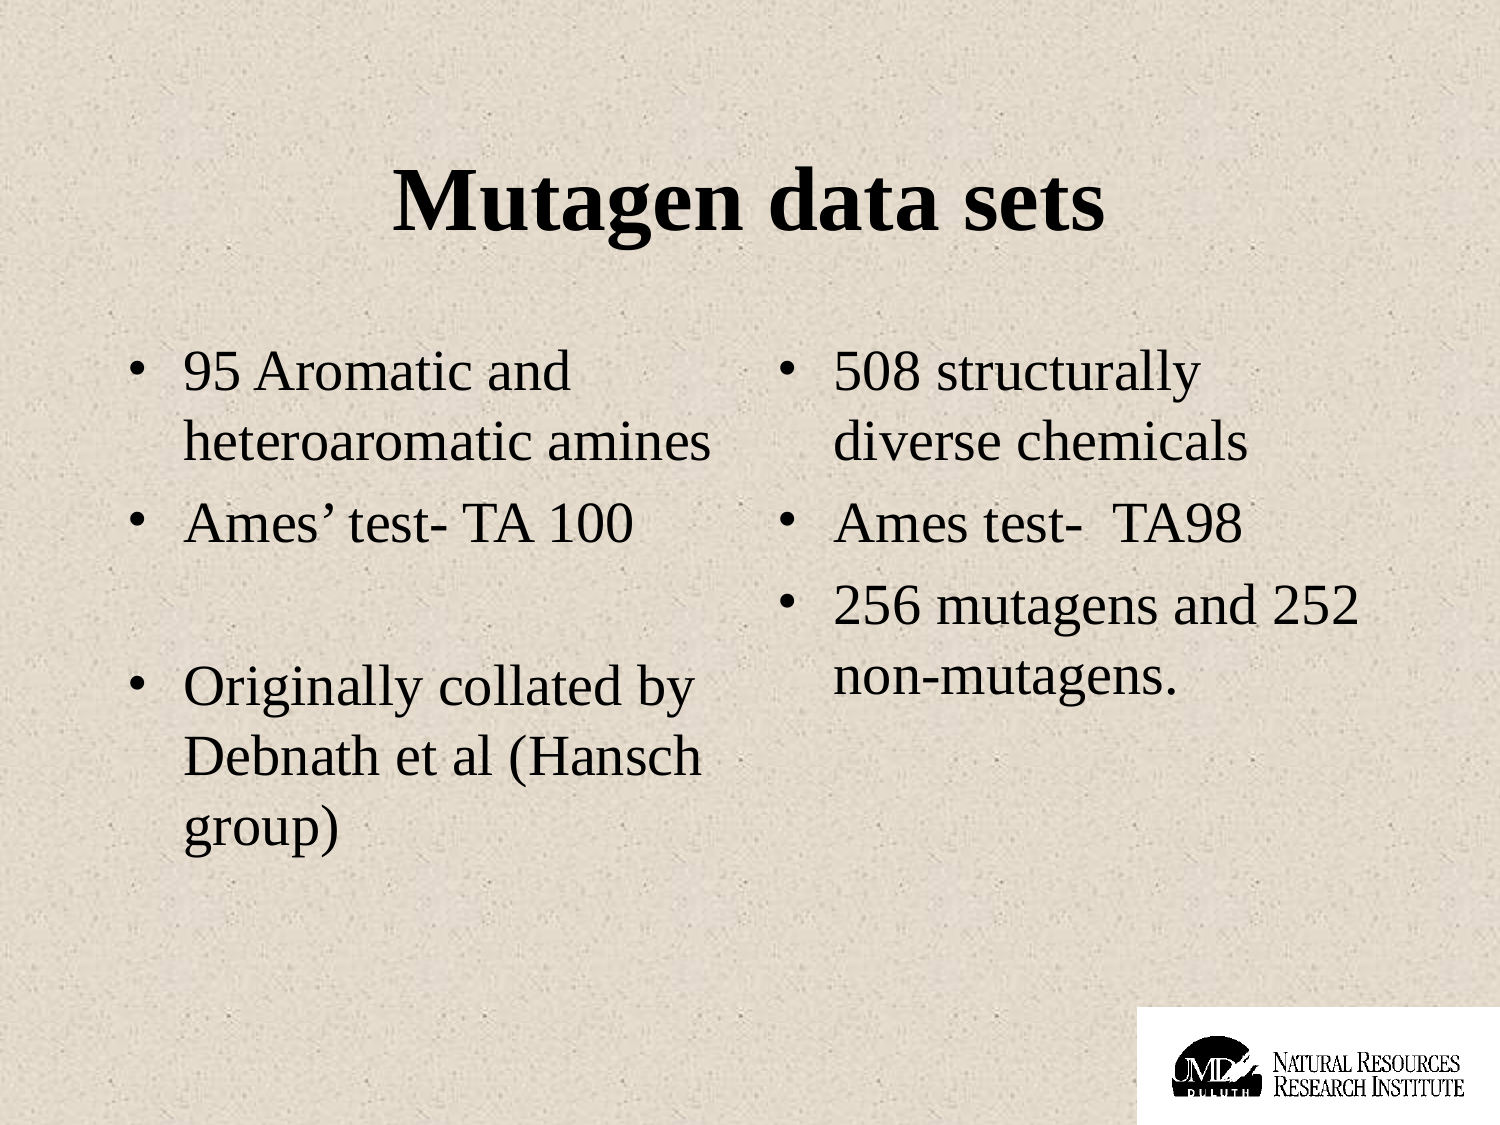

# Mutagen data sets
95 Aromatic and heteroaromatic amines
Ames’ test- TA 100

Originally collated by Debnath et al (Hansch group)
508 structurally  diverse chemicals
Ames test-  TA98
256 mutagens and 252 non-mutagens.